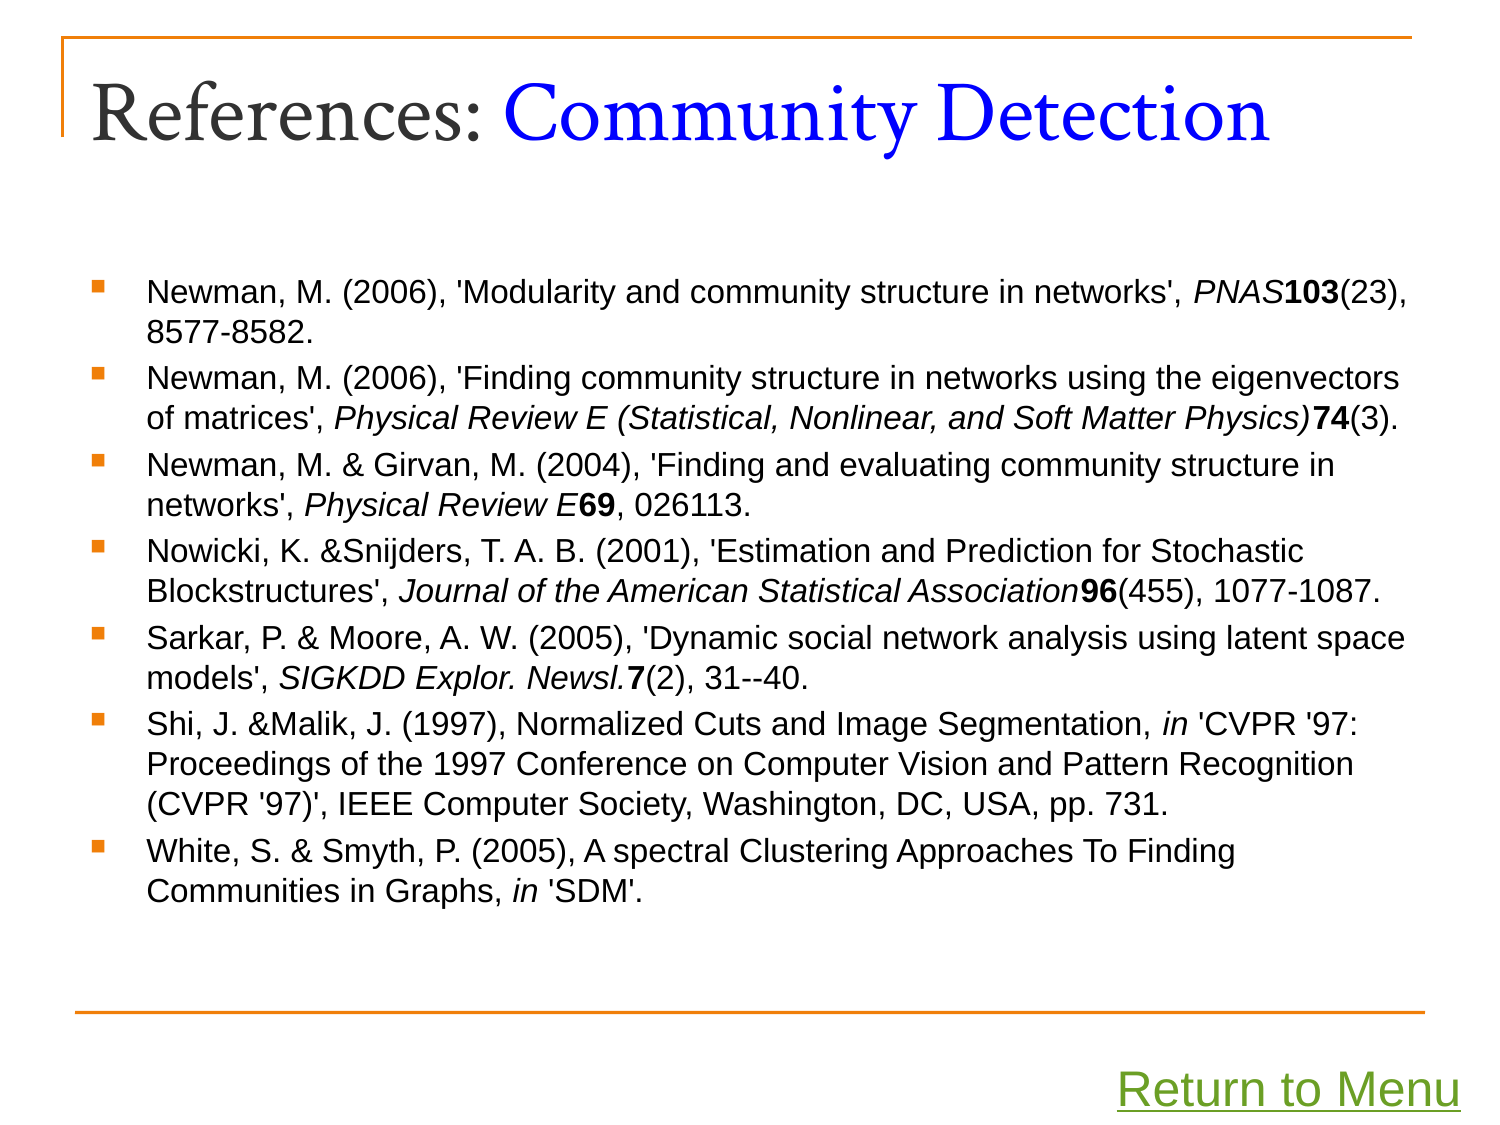

# References: Community Detection
Newman, M. (2006), 'Modularity and community structure in networks', PNAS103(23), 8577-8582.
Newman, M. (2006), 'Finding community structure in networks using the eigenvectors of matrices', Physical Review E (Statistical, Nonlinear, and Soft Matter Physics)74(3).
Newman, M. & Girvan, M. (2004), 'Finding and evaluating community structure in networks', Physical Review E69, 026113.
Nowicki, K. &Snijders, T. A. B. (2001), 'Estimation and Prediction for Stochastic Blockstructures', Journal of the American Statistical Association96(455), 1077-1087.
Sarkar, P. & Moore, A. W. (2005), 'Dynamic social network analysis using latent space models', SIGKDD Explor. Newsl.7(2), 31--40.
Shi, J. &Malik, J. (1997), Normalized Cuts and Image Segmentation, in 'CVPR '97: Proceedings of the 1997 Conference on Computer Vision and Pattern Recognition (CVPR '97)', IEEE Computer Society, Washington, DC, USA, pp. 731.
White, S. & Smyth, P. (2005), A spectral Clustering Approaches To Finding Communities in Graphs, in 'SDM'.

Return to Menu